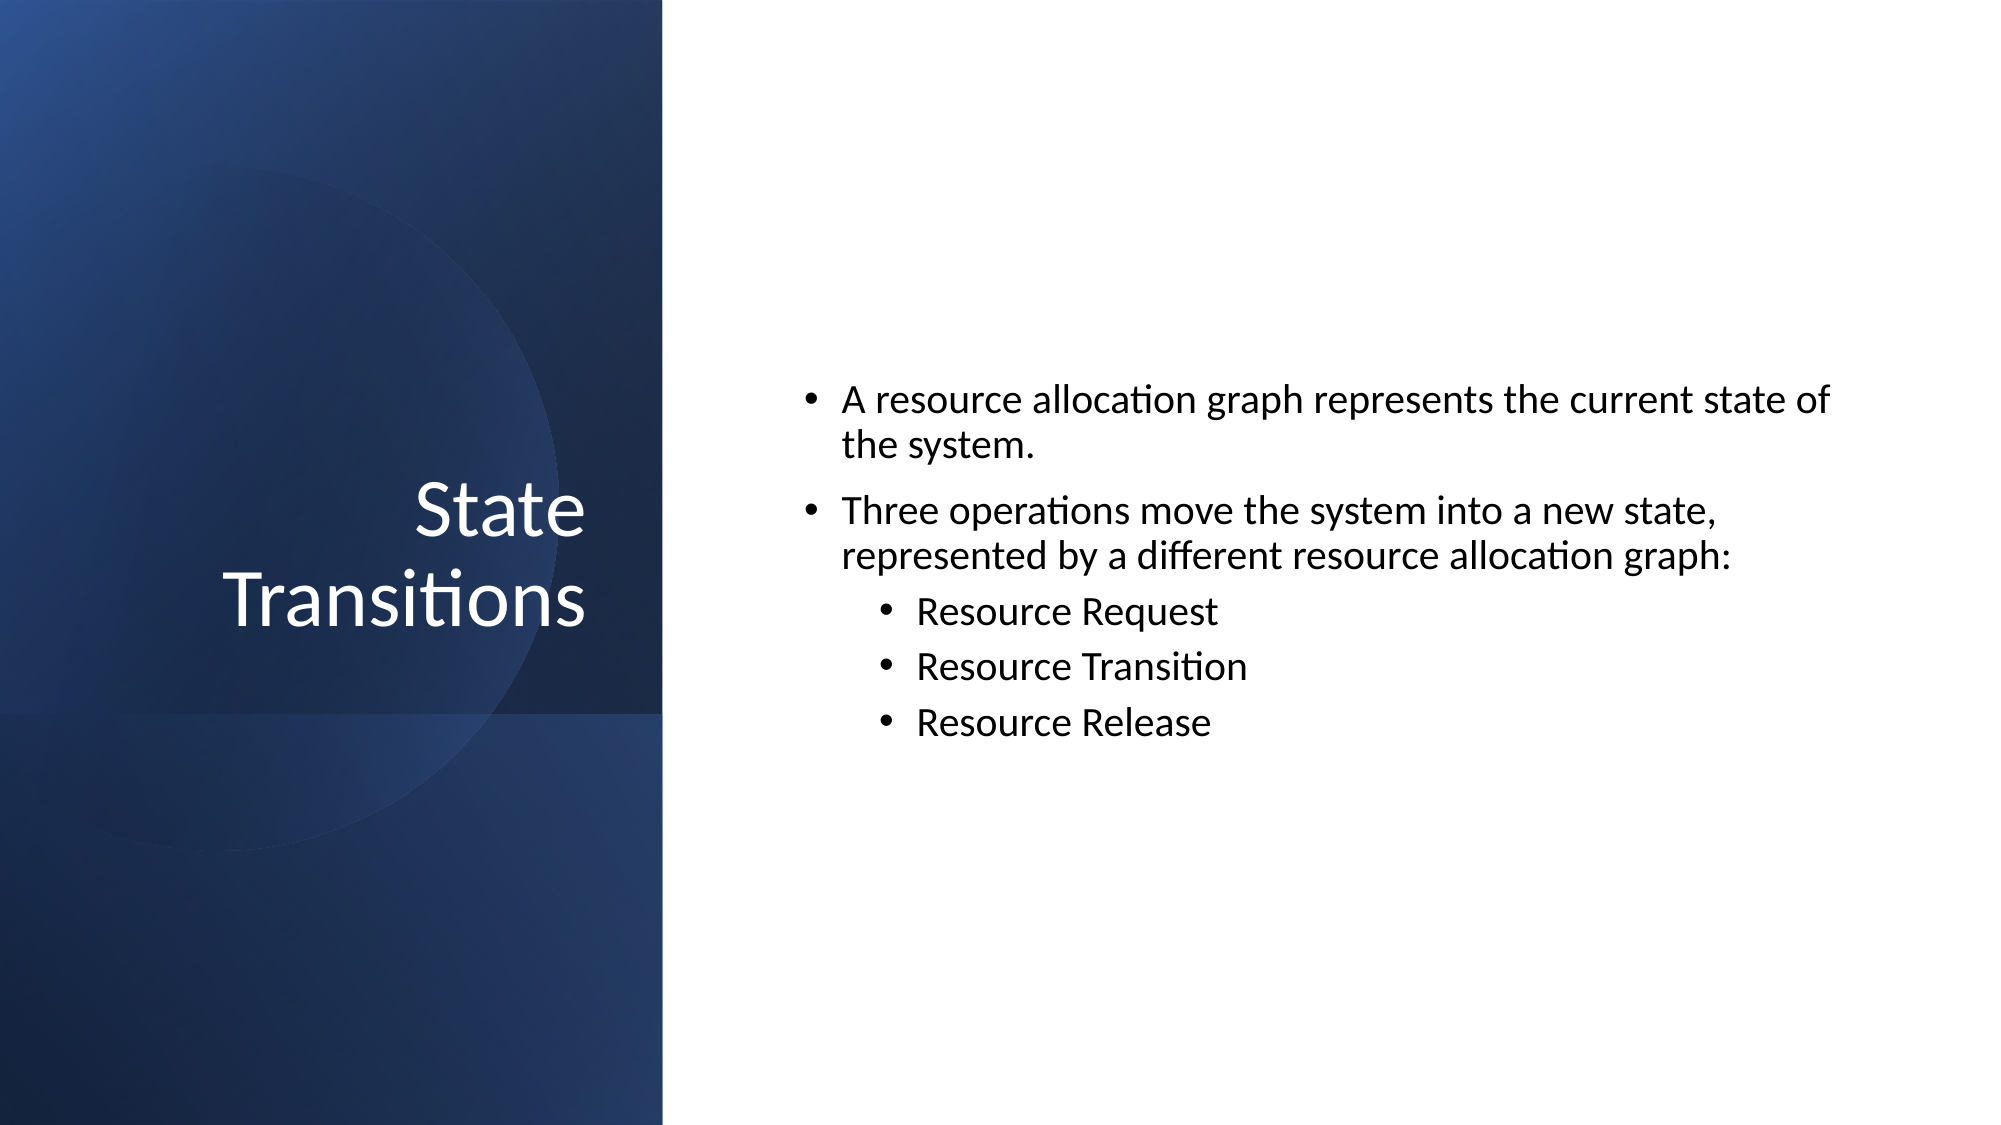

# State Transitions
A resource allocation graph represents the current state of the system.
Three operations move the system into a new state, represented by a different resource allocation graph:
Resource Request
Resource Transition
Resource Release